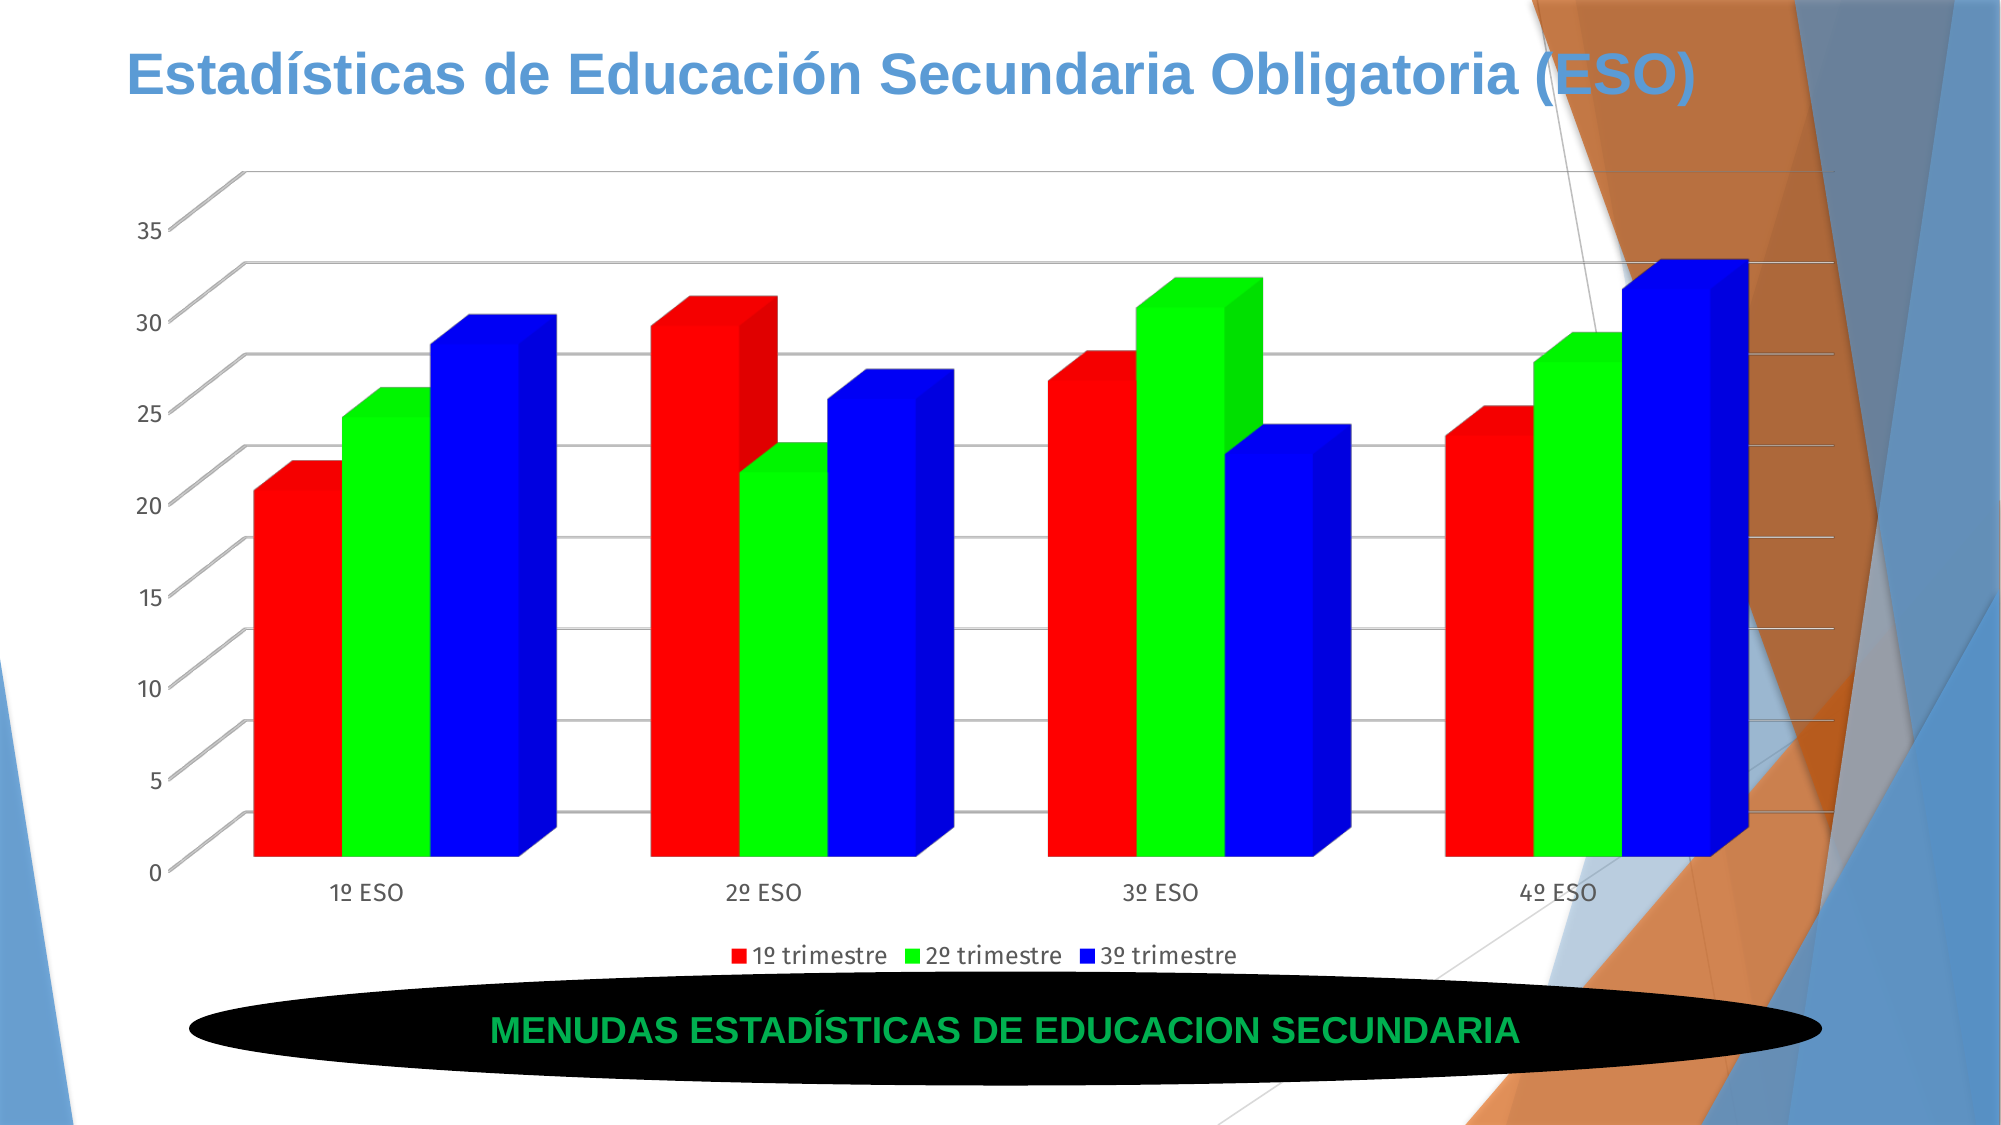

# Estadísticas de Educación Secundaria Obligatoria (ESO)

[unsupported chart]

MENUDAS ESTADÍSTICAS DE EDUCACION SECUNDARIA
6